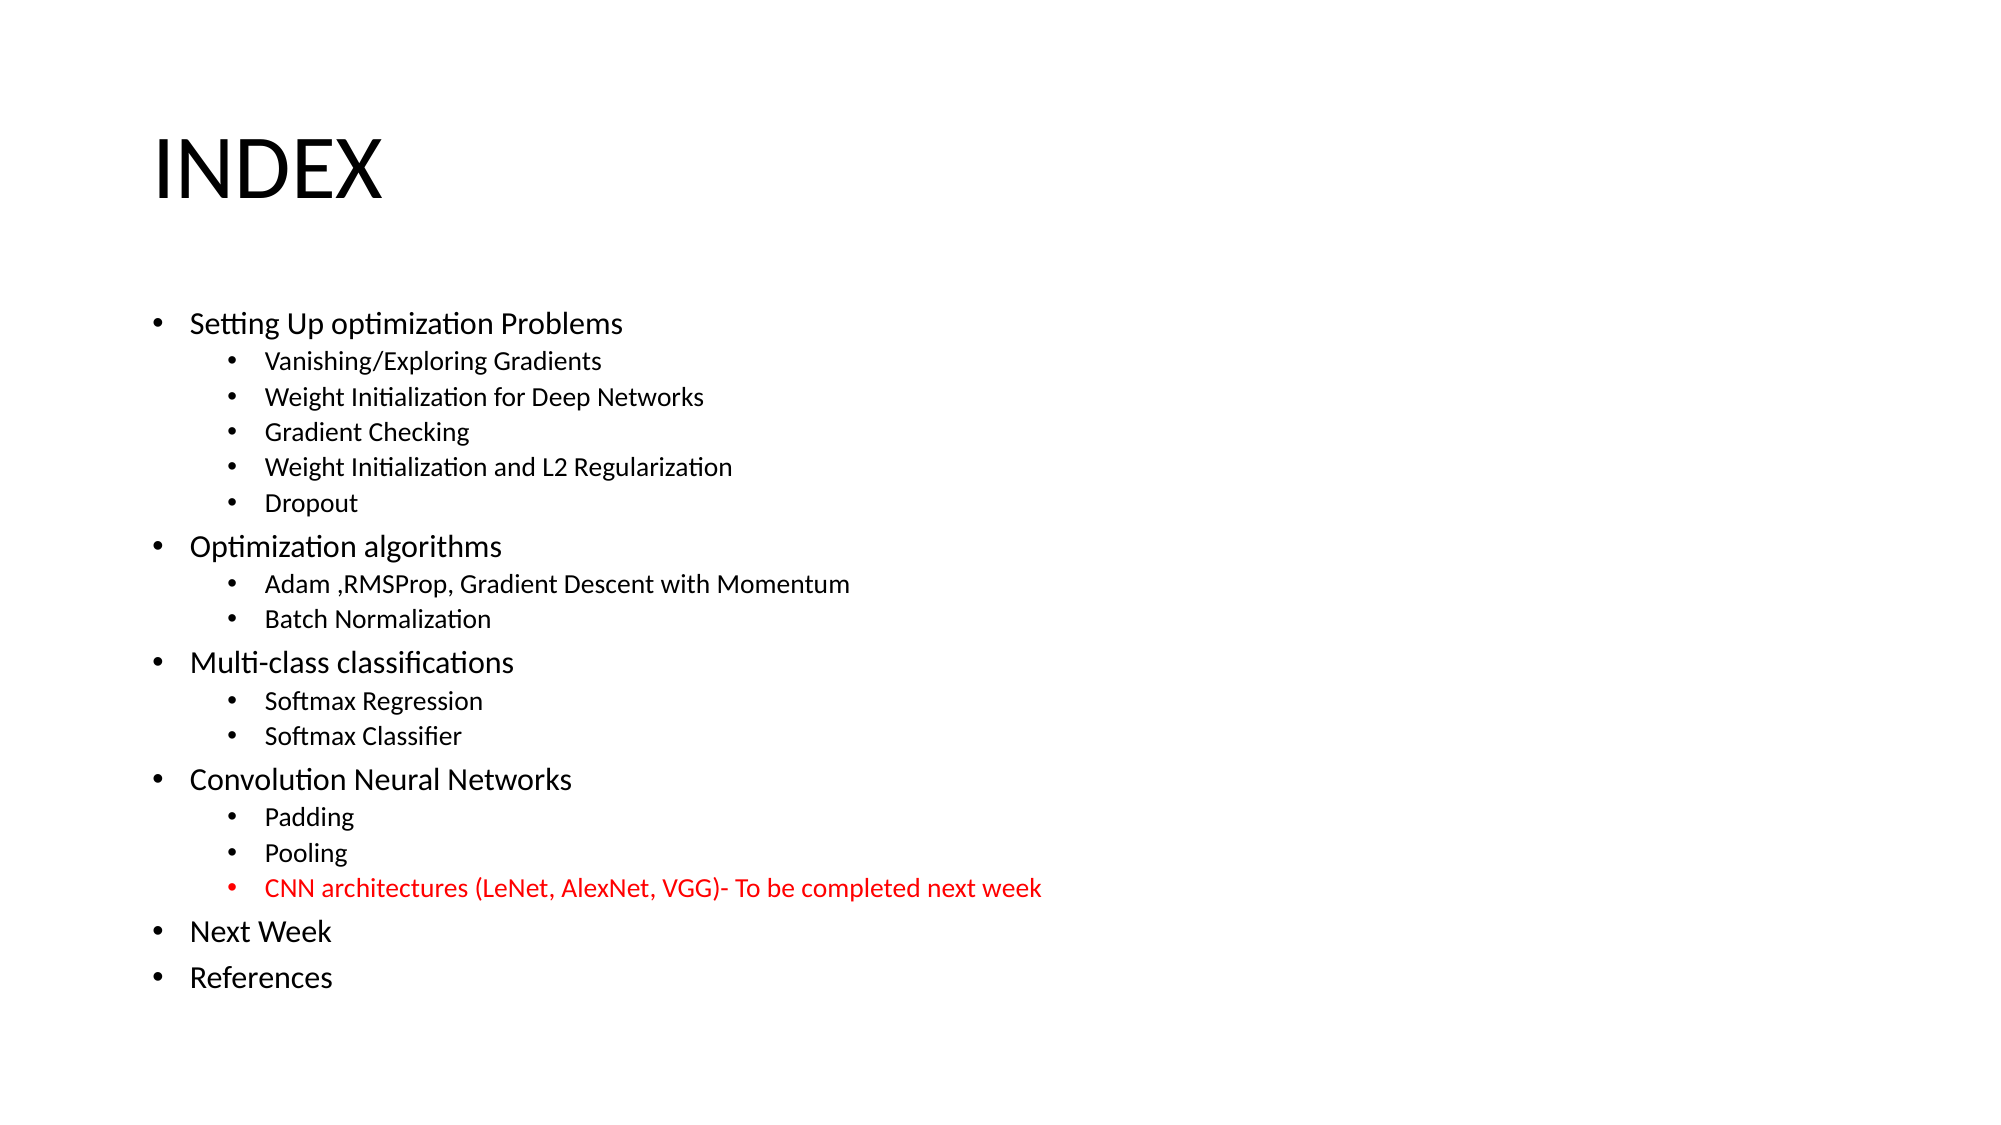

# INDEX
Setting Up optimization Problems
Vanishing/Exploring Gradients
Weight Initialization for Deep Networks
Gradient Checking
Weight Initialization and L2 Regularization
Dropout
Optimization algorithms
Adam ,RMSProp, Gradient Descent with Momentum
Batch Normalization
Multi-class classifications
Softmax Regression
Softmax Classifier
Convolution Neural Networks
Padding
Pooling
CNN architectures (LeNet, AlexNet, VGG)- To be completed next week
Next Week
References